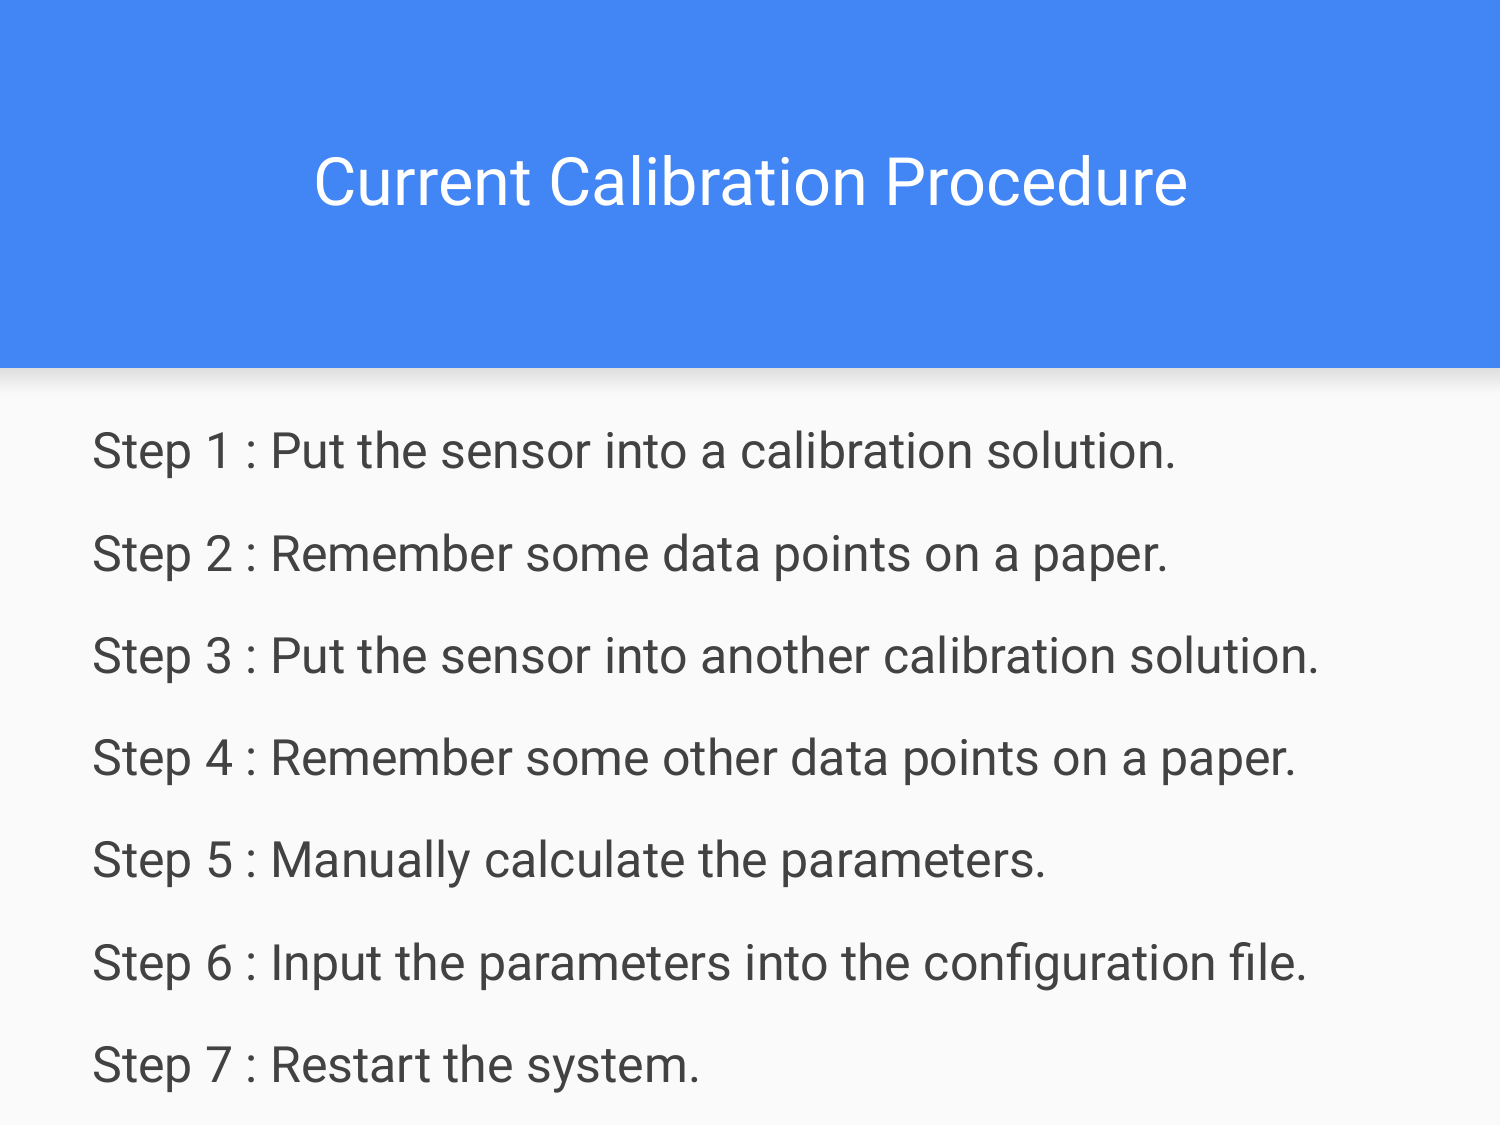

# Current Calibration Procedure
Step 1 : Put the sensor into a calibration solution.
Step 2 : Remember some data points on a paper.
Step 3 : Put the sensor into another calibration solution.
Step 4 : Remember some other data points on a paper.
Step 5 : Manually calculate the parameters.
Step 6 : Input the parameters into the configuration file.
Step 7 : Restart the system.